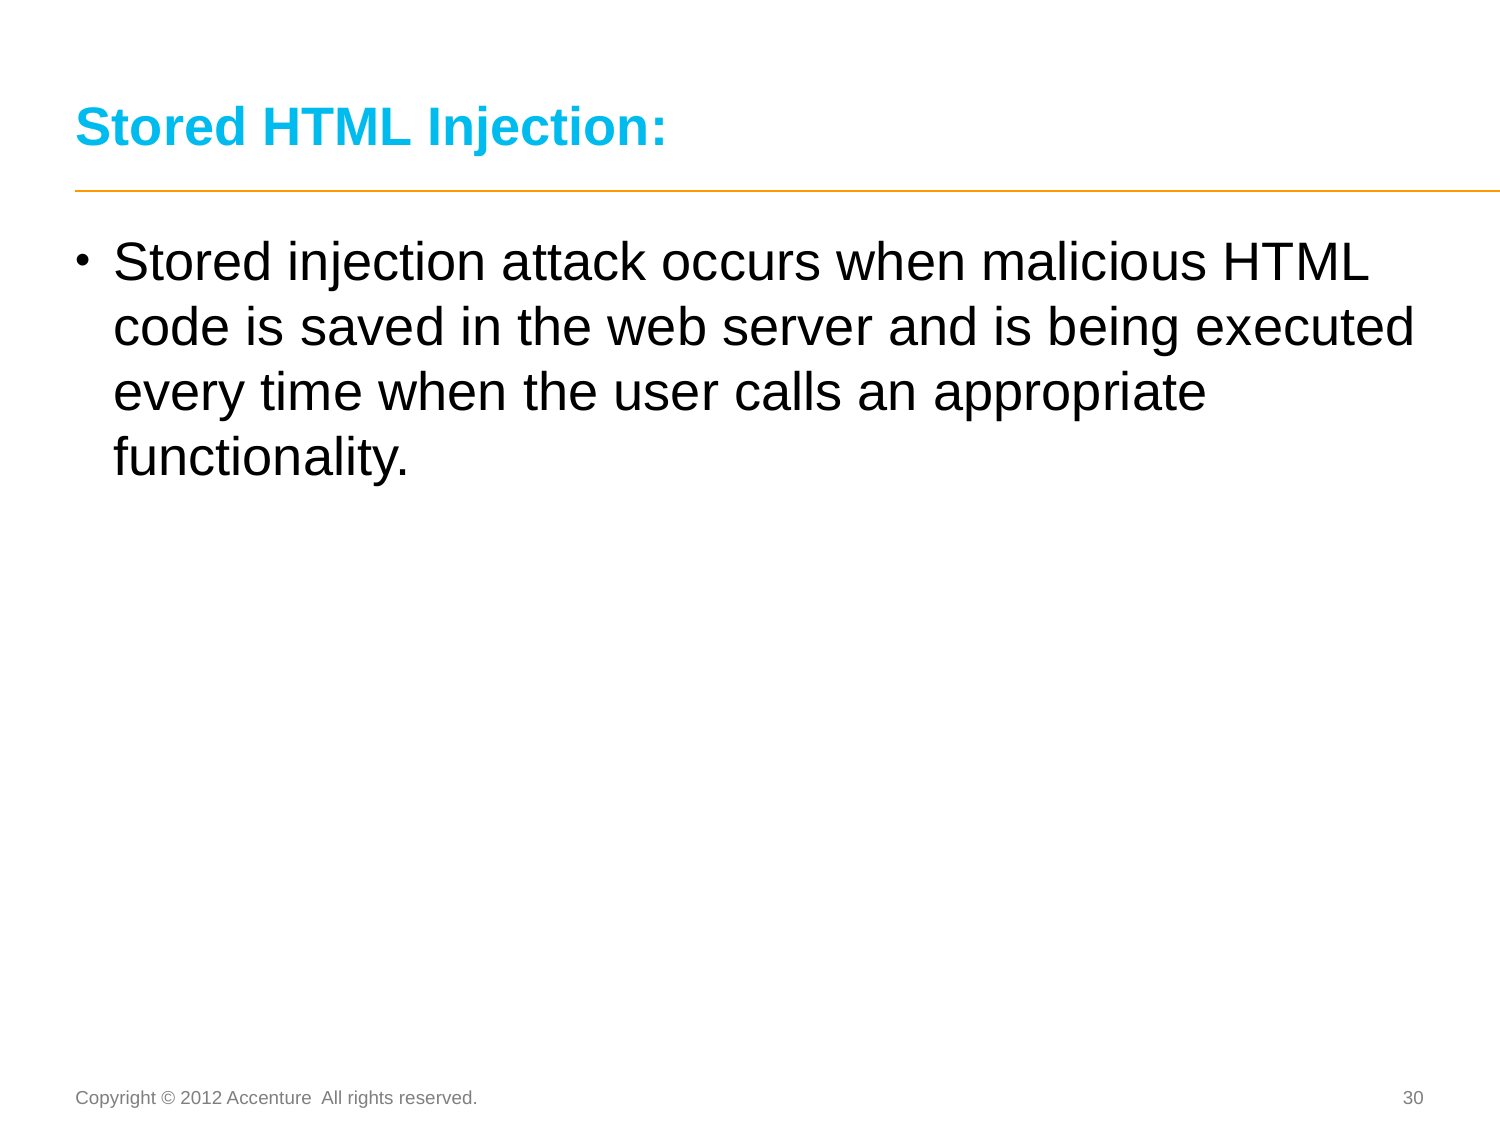

# Stored HTML Injection:
Stored injection attack occurs when malicious HTML code is saved in the web server and is being executed every time when the user calls an appropriate functionality.